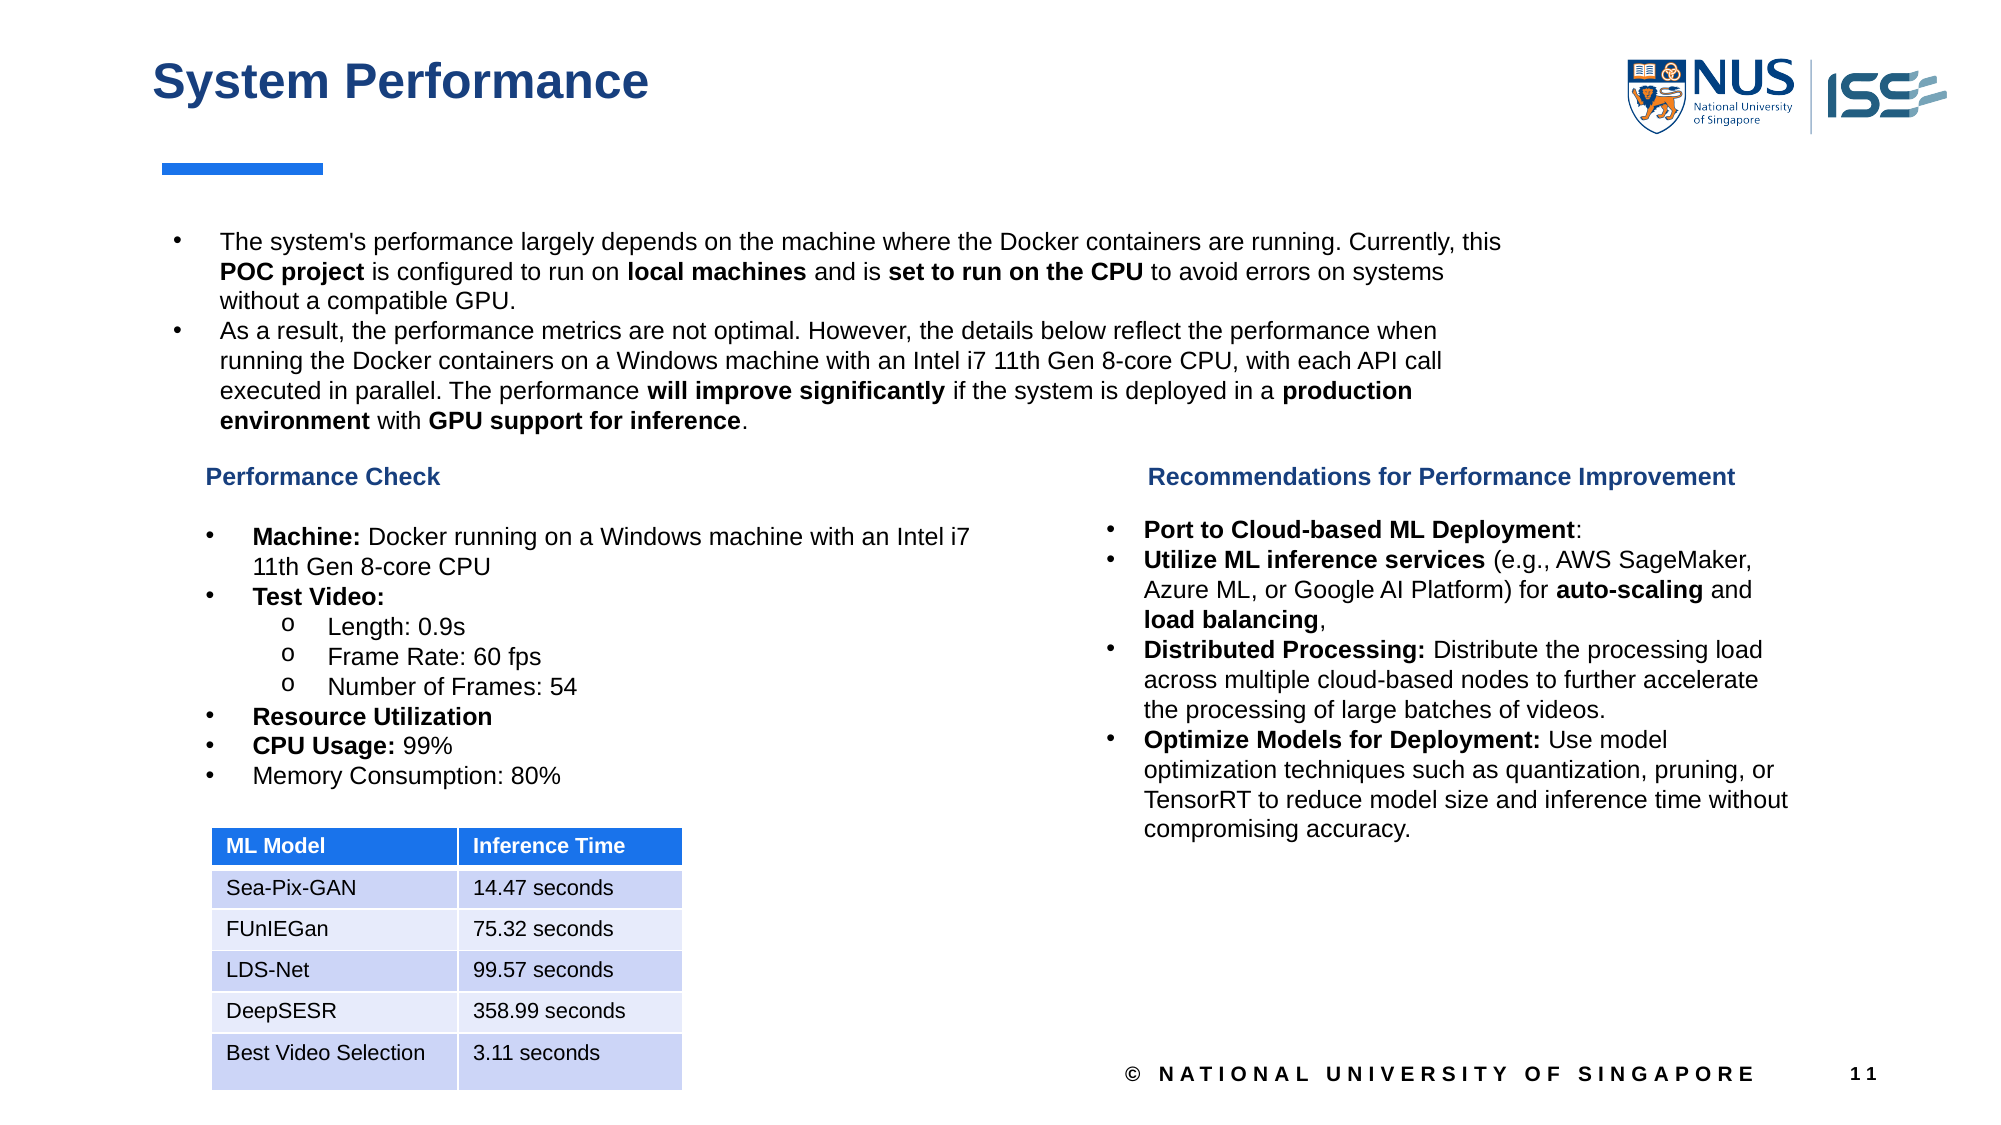

# System Performance
The system's performance largely depends on the machine where the Docker containers are running. Currently, this POC project is configured to run on local machines and is set to run on the CPU to avoid errors on systems without a compatible GPU.
As a result, the performance metrics are not optimal. However, the details below reflect the performance when running the Docker containers on a Windows machine with an Intel i7 11th Gen 8-core CPU, with each API call executed in parallel. The performance will improve significantly if the system is deployed in a production environment with GPU support for inference.

Recommendations for Performance Improvement
Performance Check

Machine: Docker running on a Windows machine with an Intel i7 11th Gen 8-core CPU
Test Video:
Length: 0.9s
Frame Rate: 60 fps
Number of Frames: 54
Resource Utilization
CPU Usage: 99%
Memory Consumption: 80%

Port to Cloud-based ML Deployment:
Utilize ML inference services (e.g., AWS SageMaker, Azure ML, or Google AI Platform) for auto-scaling and load balancing,
Distributed Processing: Distribute the processing load across multiple cloud-based nodes to further accelerate the processing of large batches of videos.
Optimize Models for Deployment: Use model optimization techniques such as quantization, pruning, or TensorRT to reduce model size and inference time without compromising accuracy.
| ML Model | Inference Time |
| --- | --- |
| Sea-Pix-GAN | 14.47 seconds |
| FUnIEGan | 75.32 seconds |
| LDS-Net | 99.57 seconds |
| DeepSESR | 358.99 seconds |
| Best Video Selection | 3.11 seconds |
© National University of Singapore
11